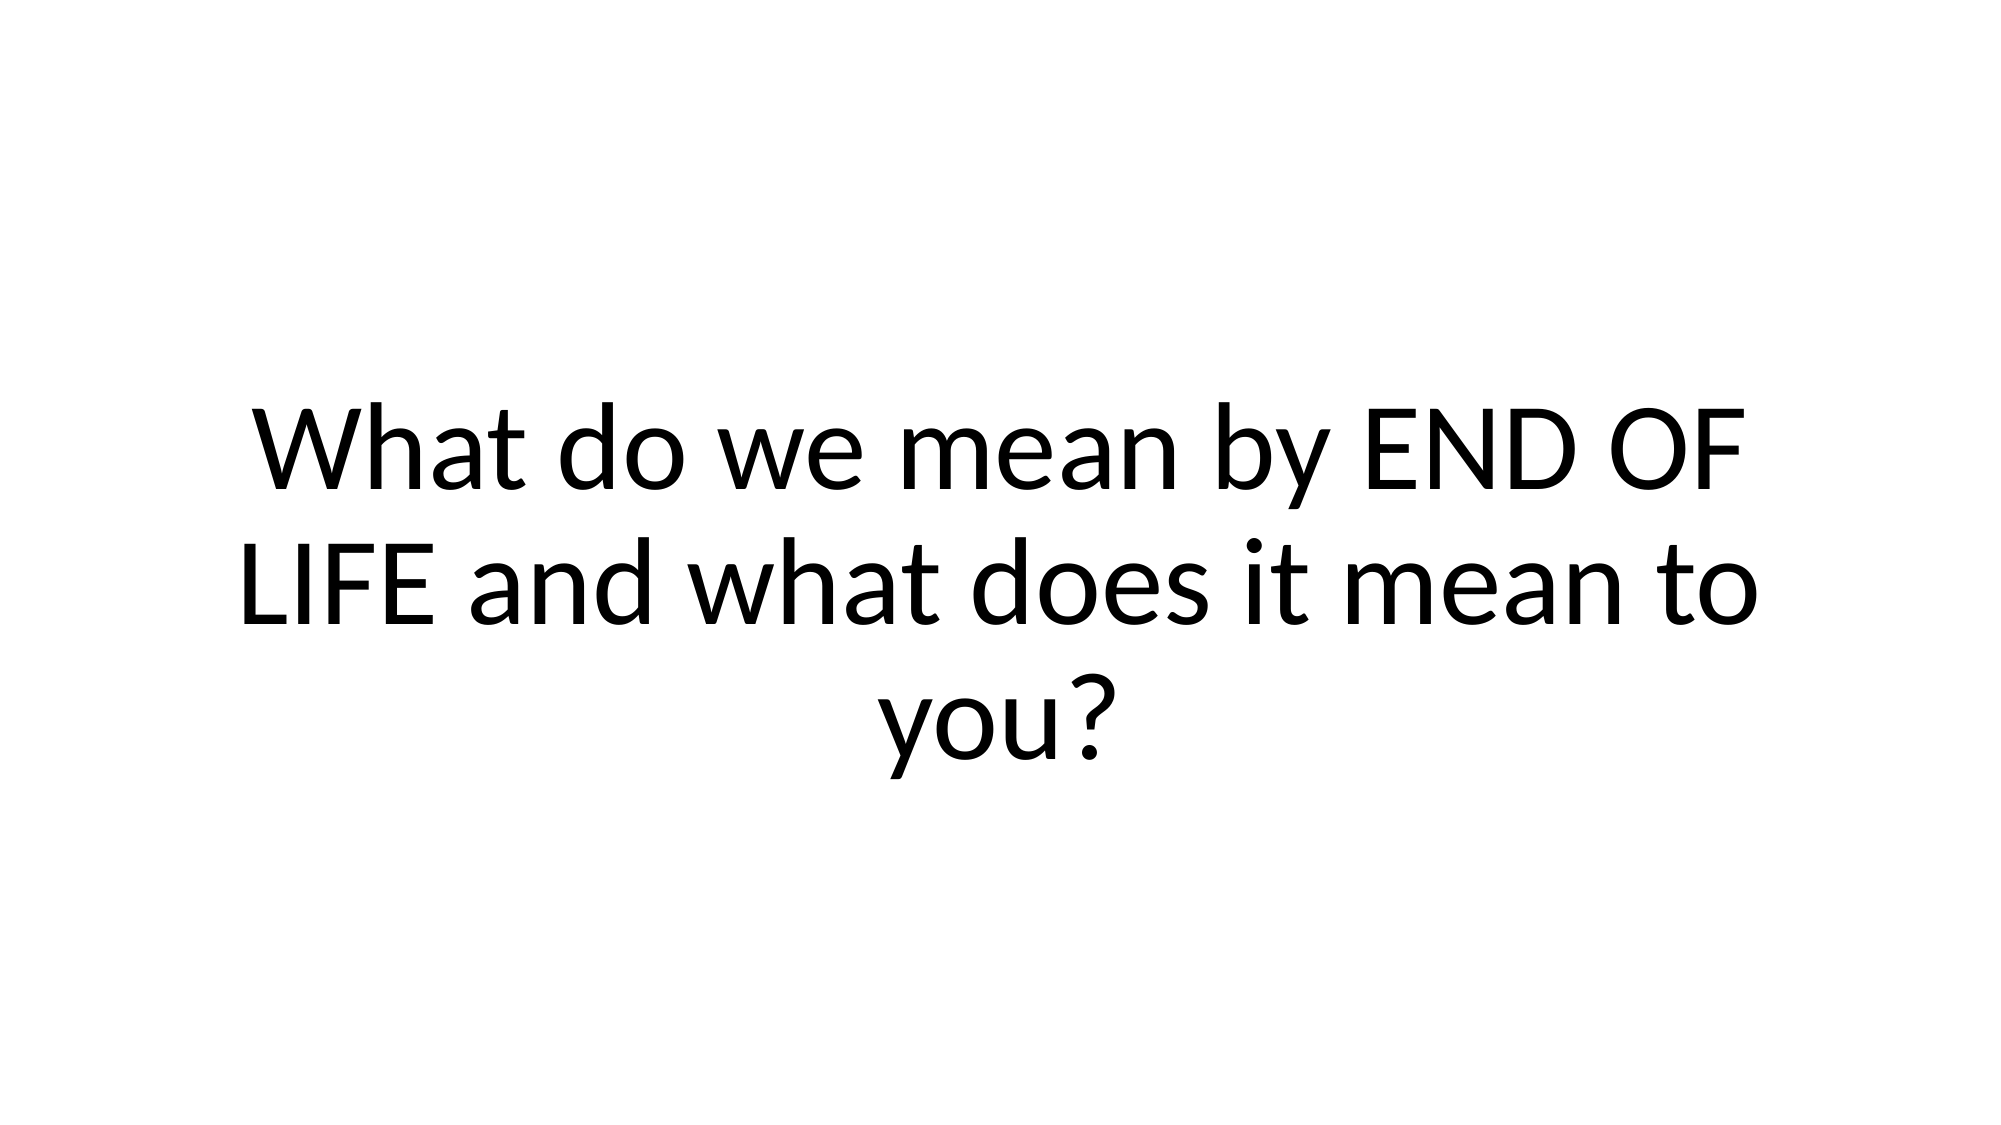

What do we mean by END OF LIFE and what does it mean to you?